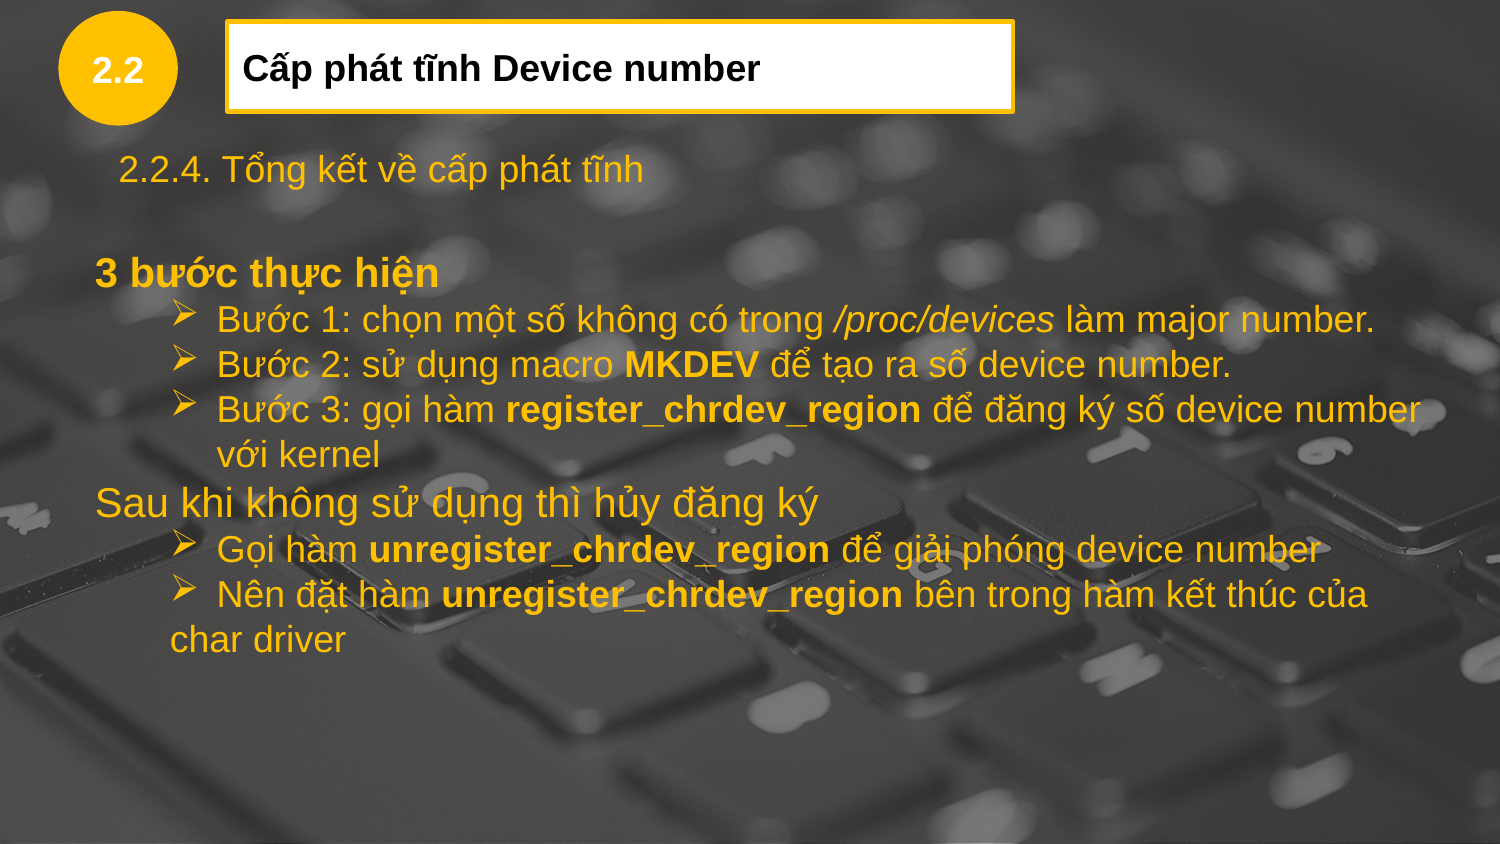

2.2
Cấp phát tĩnh Device number
2.2.4. Tổng kết về cấp phát tĩnh
3 bước thực hiện
Bước 1: chọn một số không có trong /proc/devices làm major number.
Bước 2: sử dụng macro MKDEV để tạo ra số device number.
Bước 3: gọi hàm register_chrdev_region để đăng ký số device number với kernel
Sau khi không sử dụng thì hủy đăng ký
Gọi hàm unregister_chrdev_region để giải phóng device number
Nên đặt hàm unregister_chrdev_region bên trong hàm kết thúc của
char driver